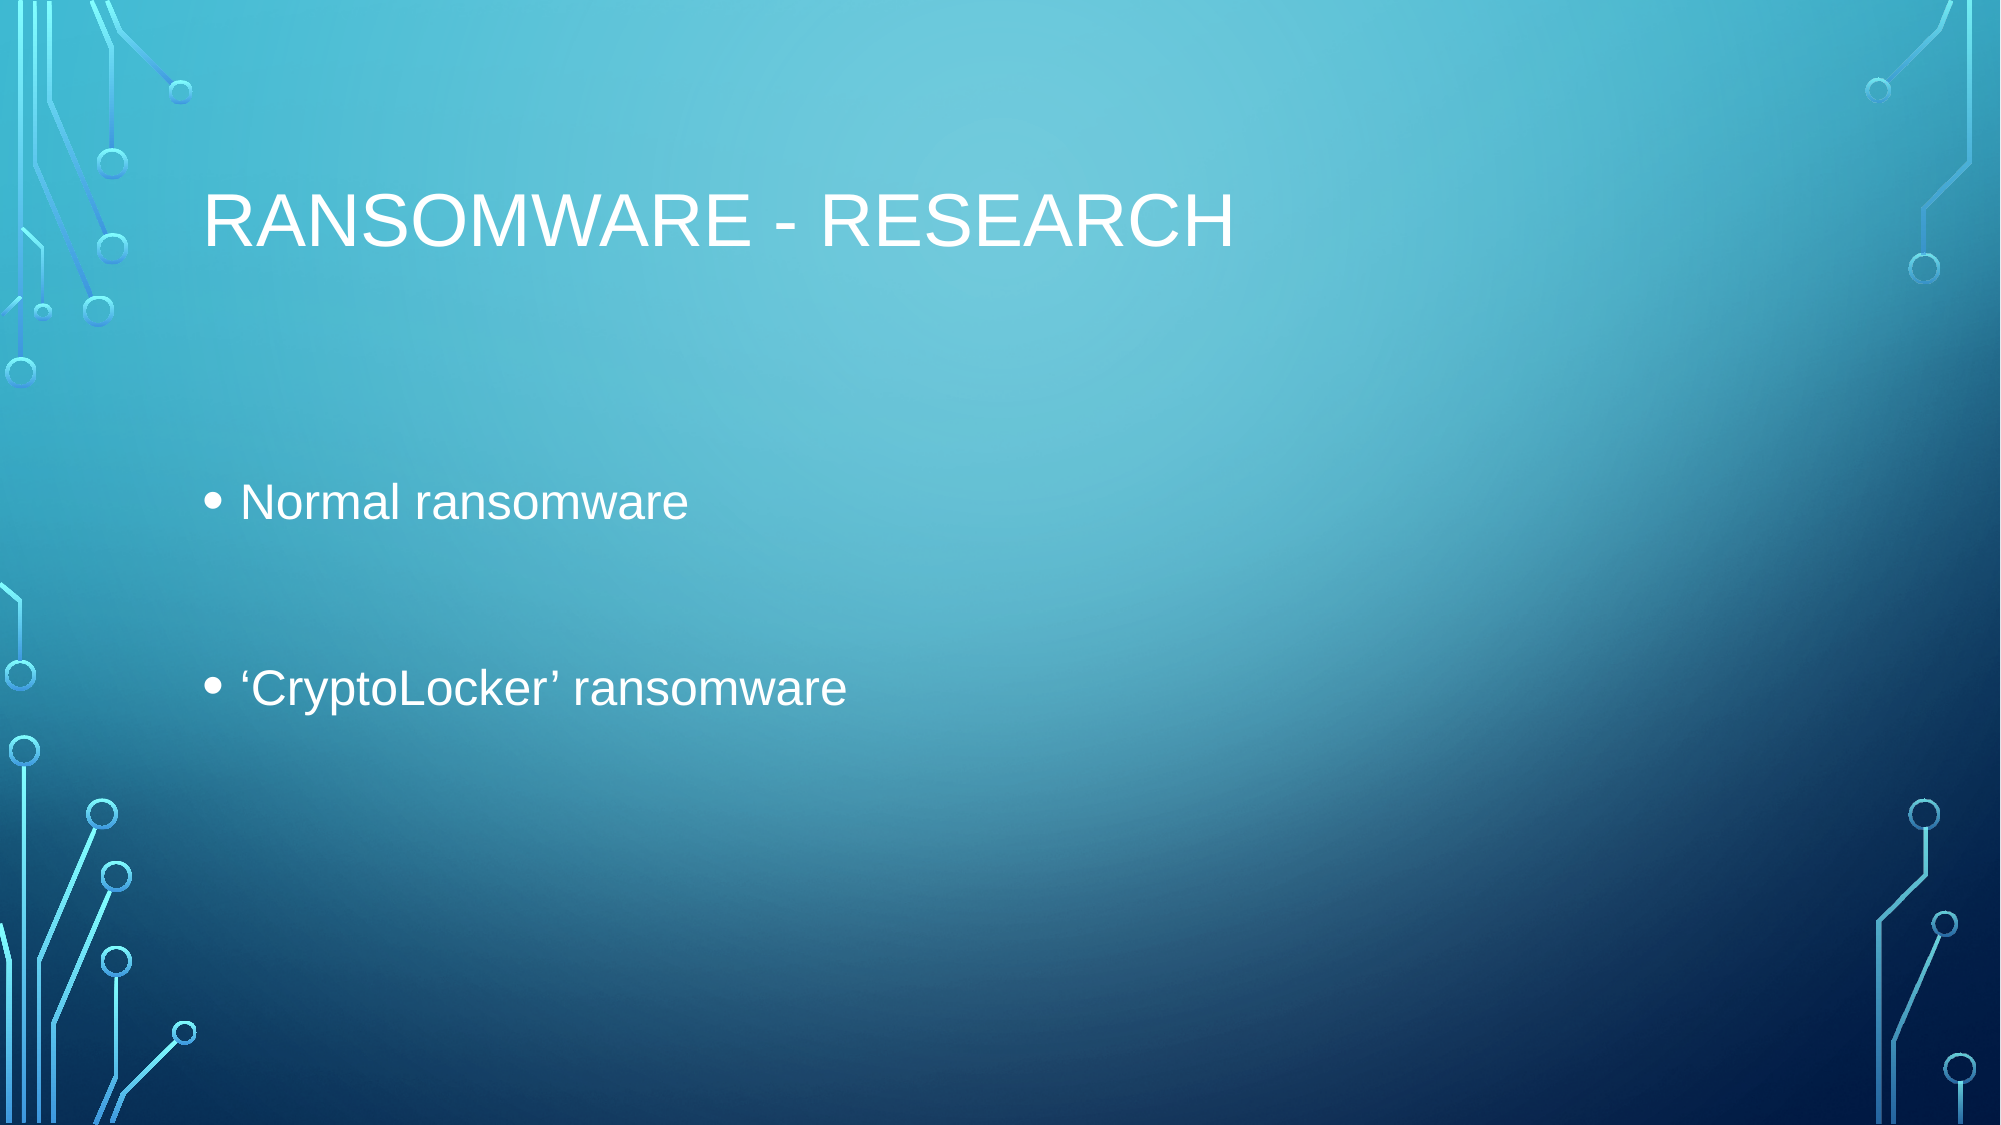

# RANSOMWARE - Research

Normal ransomware

‘CryptoLocker’ ransomware